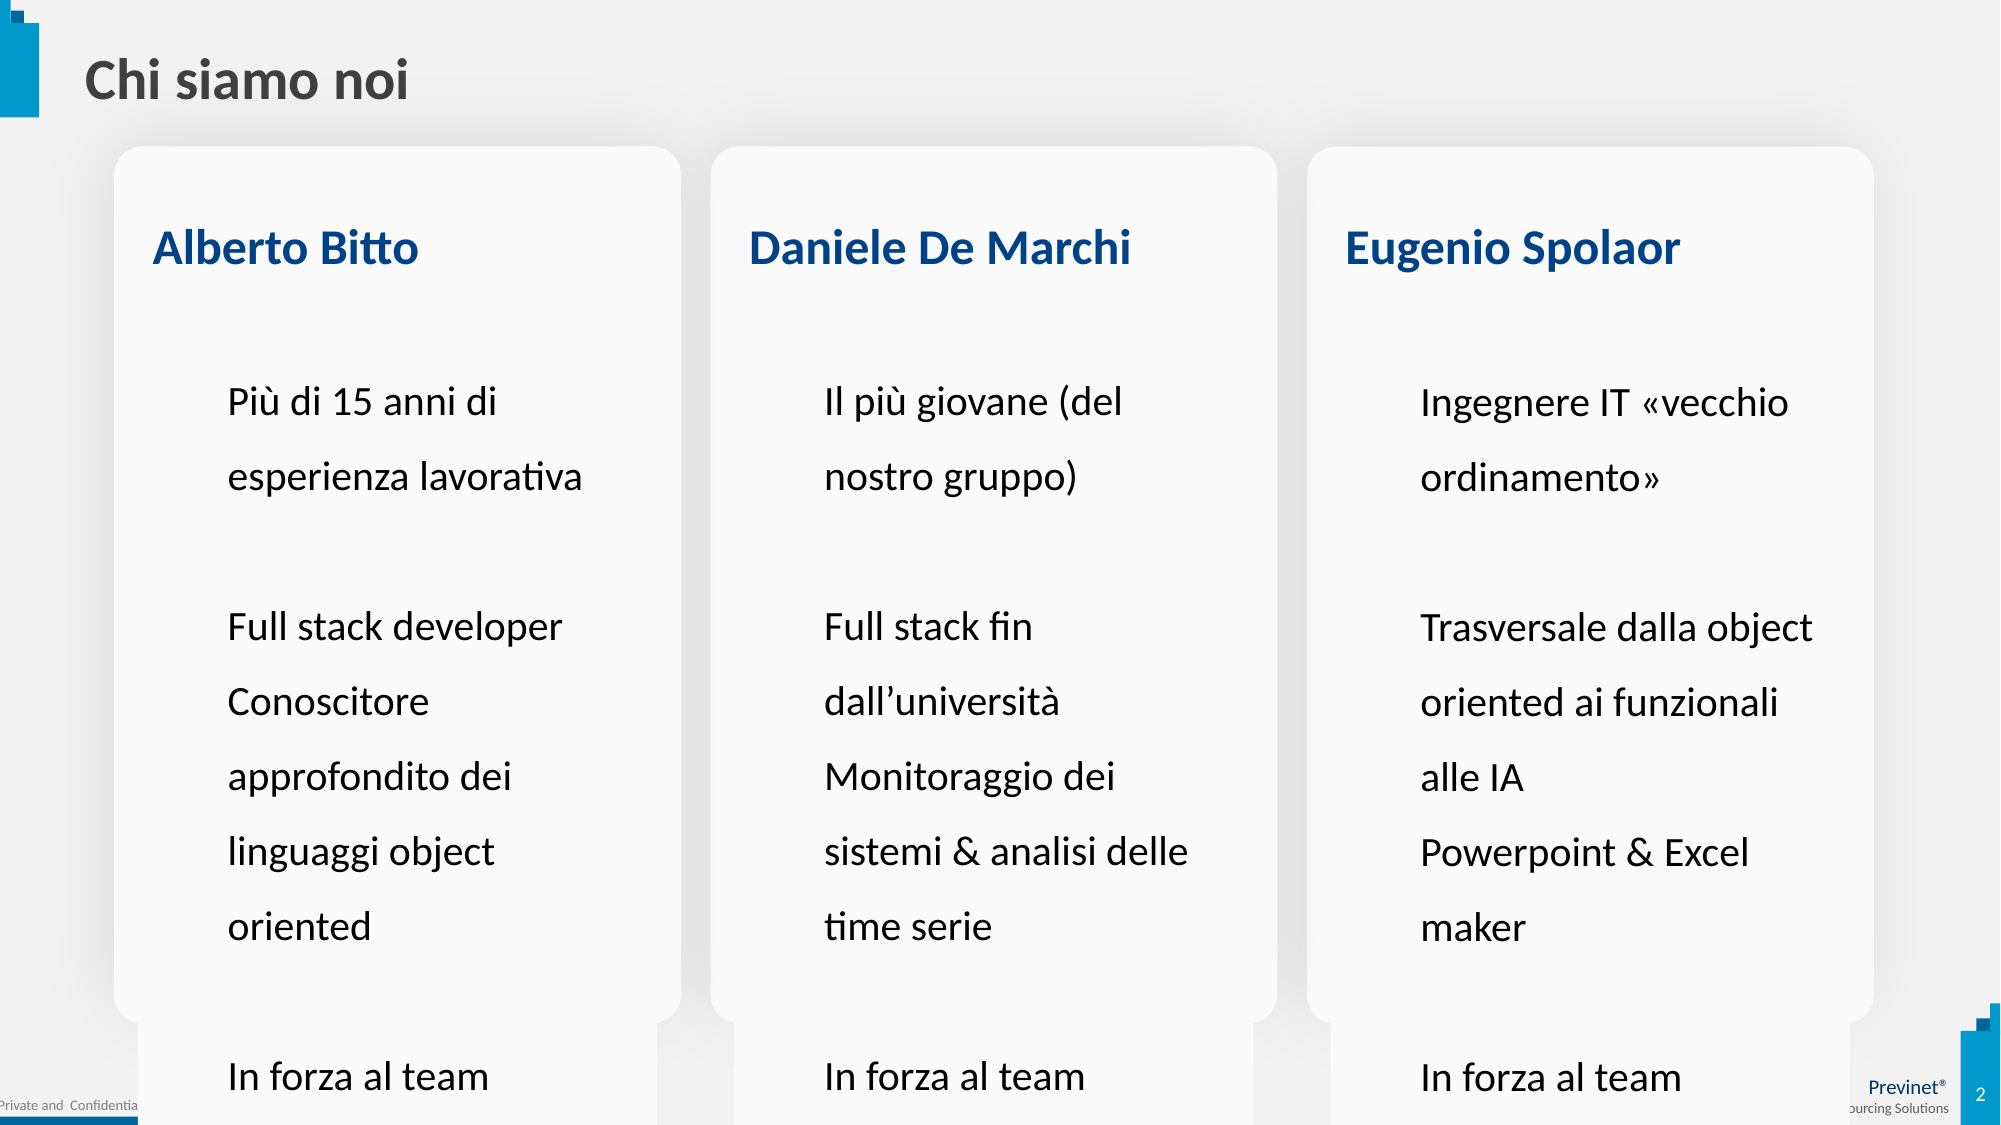

# Chi siamo noi

Alberto Bitto

Più di 15 anni di esperienza lavorativa

Full stack developer
Conoscitore approfondito dei linguaggi object oriented

In forza al team innovation

Daniele De Marchi

Il più giovane (del nostro gruppo)

Full stack fin dall’università
Monitoraggio dei sistemi & analisi delle time serie

In forza al team architettura

Eugenio Spolaor

Ingegnere IT «vecchio ordinamento»

Trasversale dalla object oriented ai funzionali alle IA
Powerpoint & Excel maker

In forza al team innovation